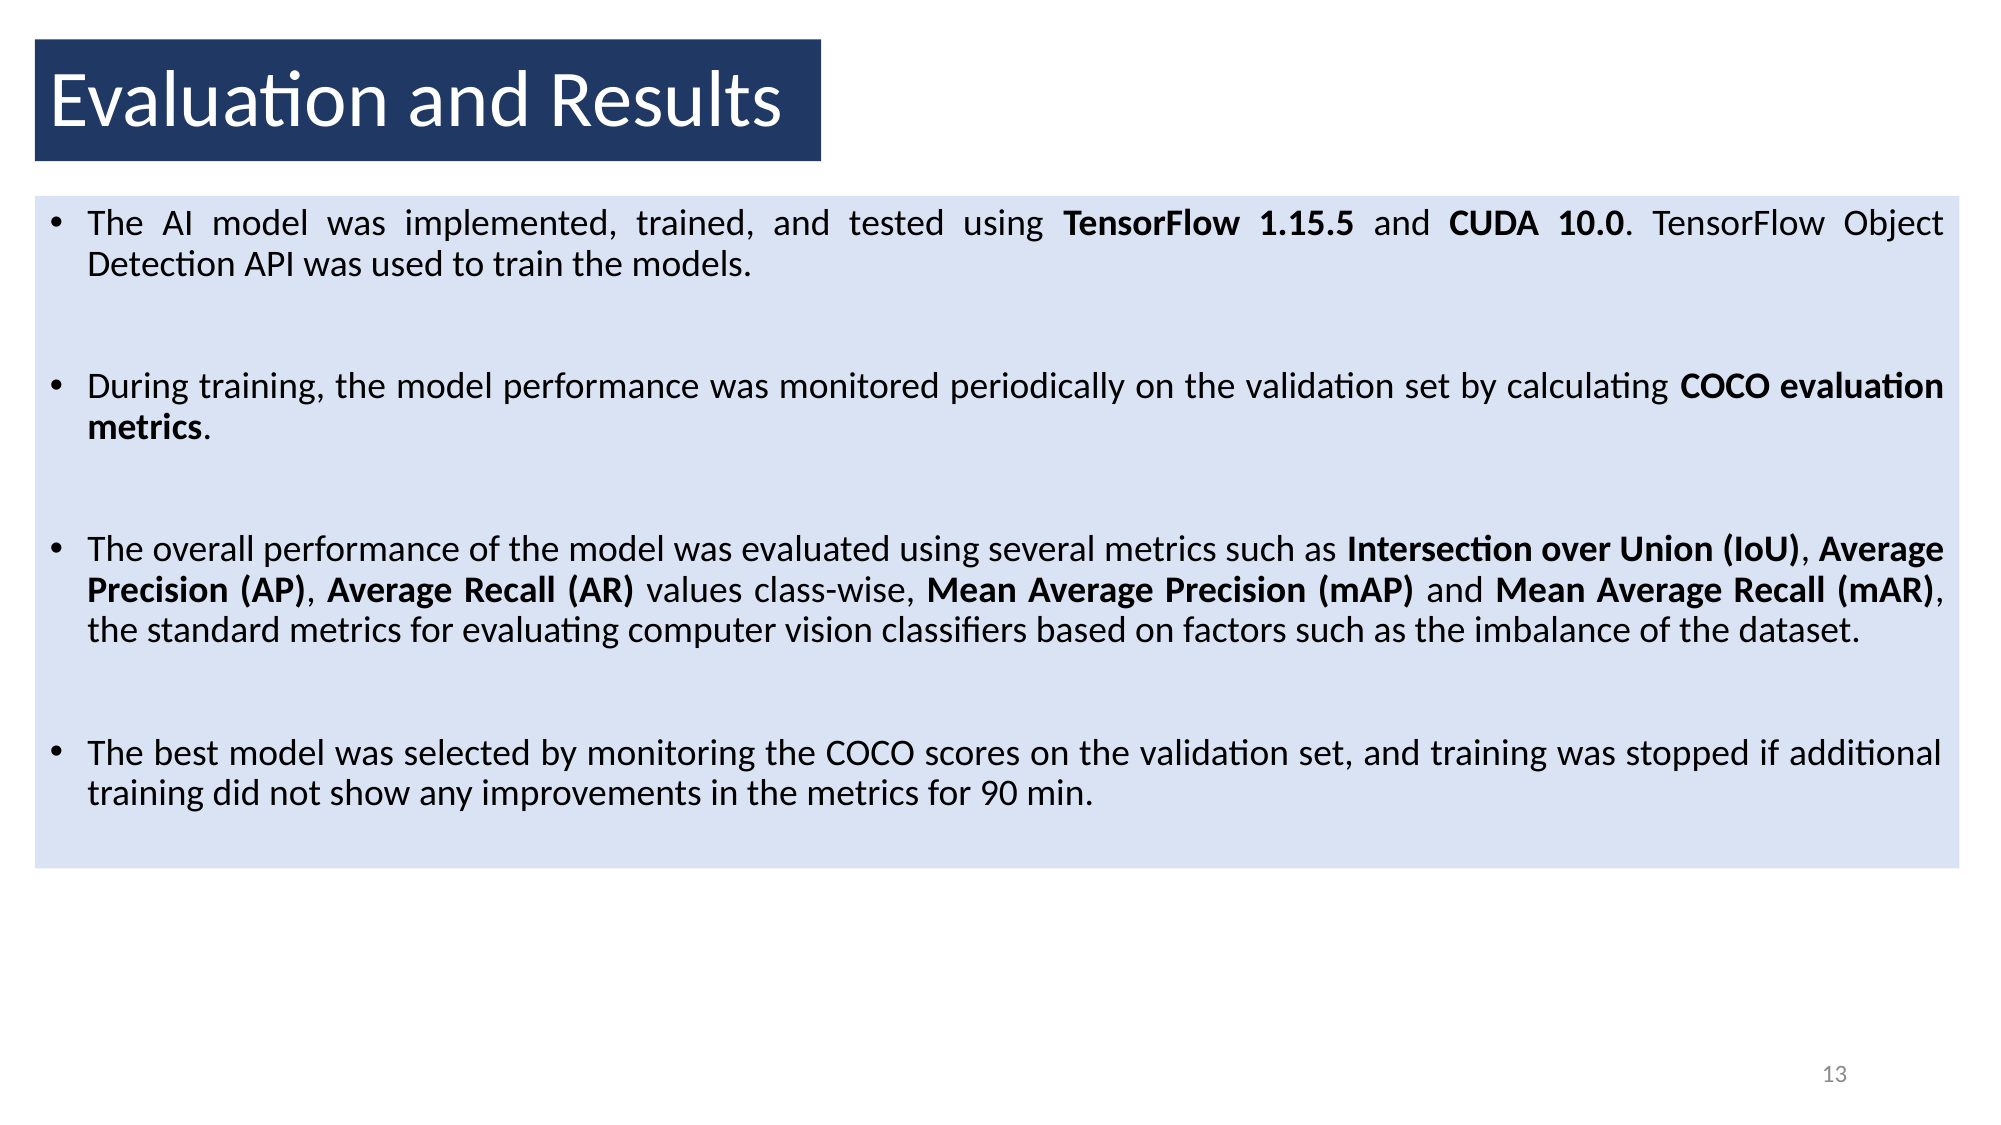

# Evaluation and Results
The AI model was implemented, trained, and tested using TensorFlow 1.15.5 and CUDA 10.0. TensorFlow Object Detection API was used to train the models.

During training, the model performance was monitored periodically on the validation set by calculating COCO evaluation metrics.

The overall performance of the model was evaluated using several metrics such as Intersection over Union (IoU), Average Precision (AP), Average Recall (AR) values class-wise, Mean Average Precision (mAP) and Mean Average Recall (mAR), the standard metrics for evaluating computer vision classifiers based on factors such as the imbalance of the dataset.

The best model was selected by monitoring the COCO scores on the validation set, and training was stopped if additional training did not show any improvements in the metrics for 90 min.

13